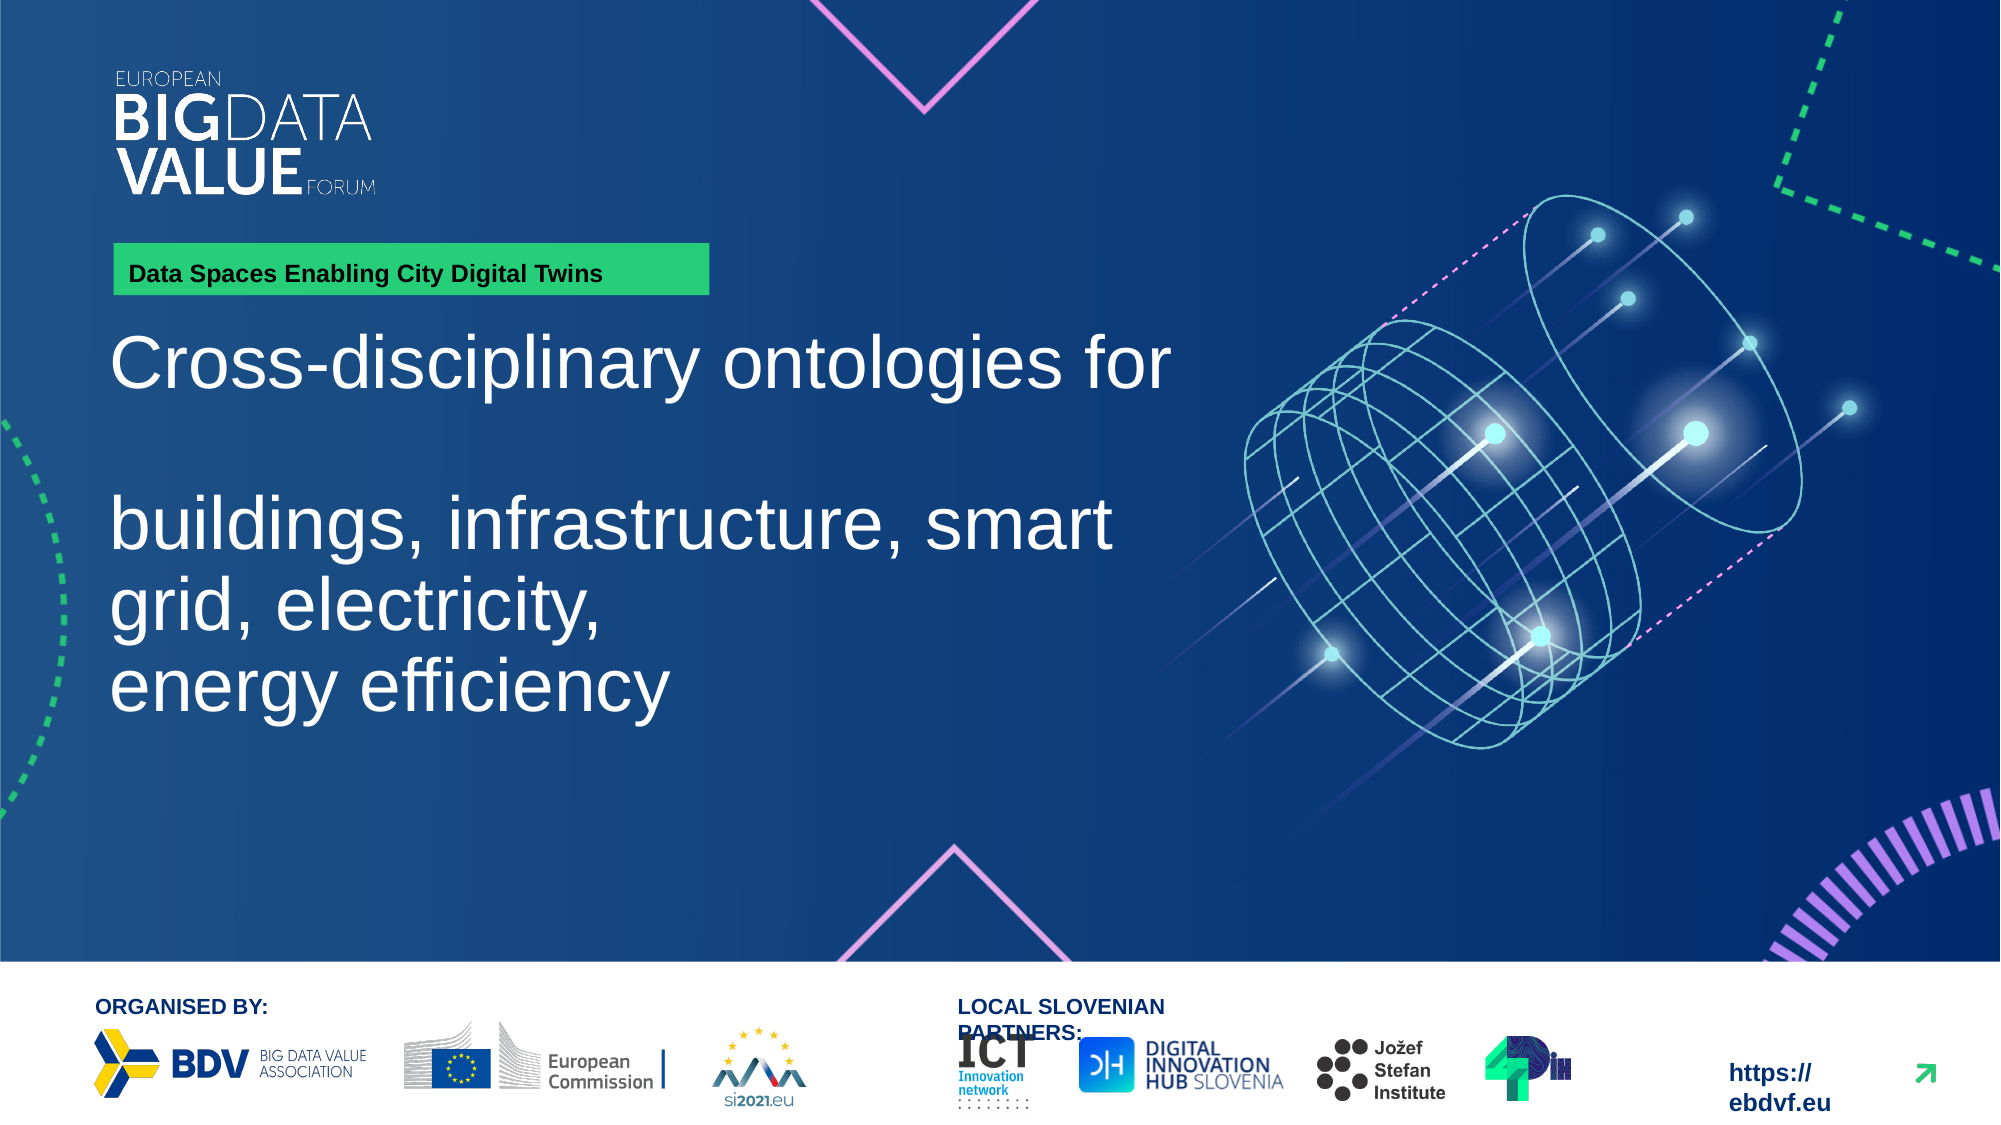

Data Spaces Enabling City Digital Twins
# Cross-disciplinary ontologies for buildings, infrastructure, smart grid, electricity, energy efficiency